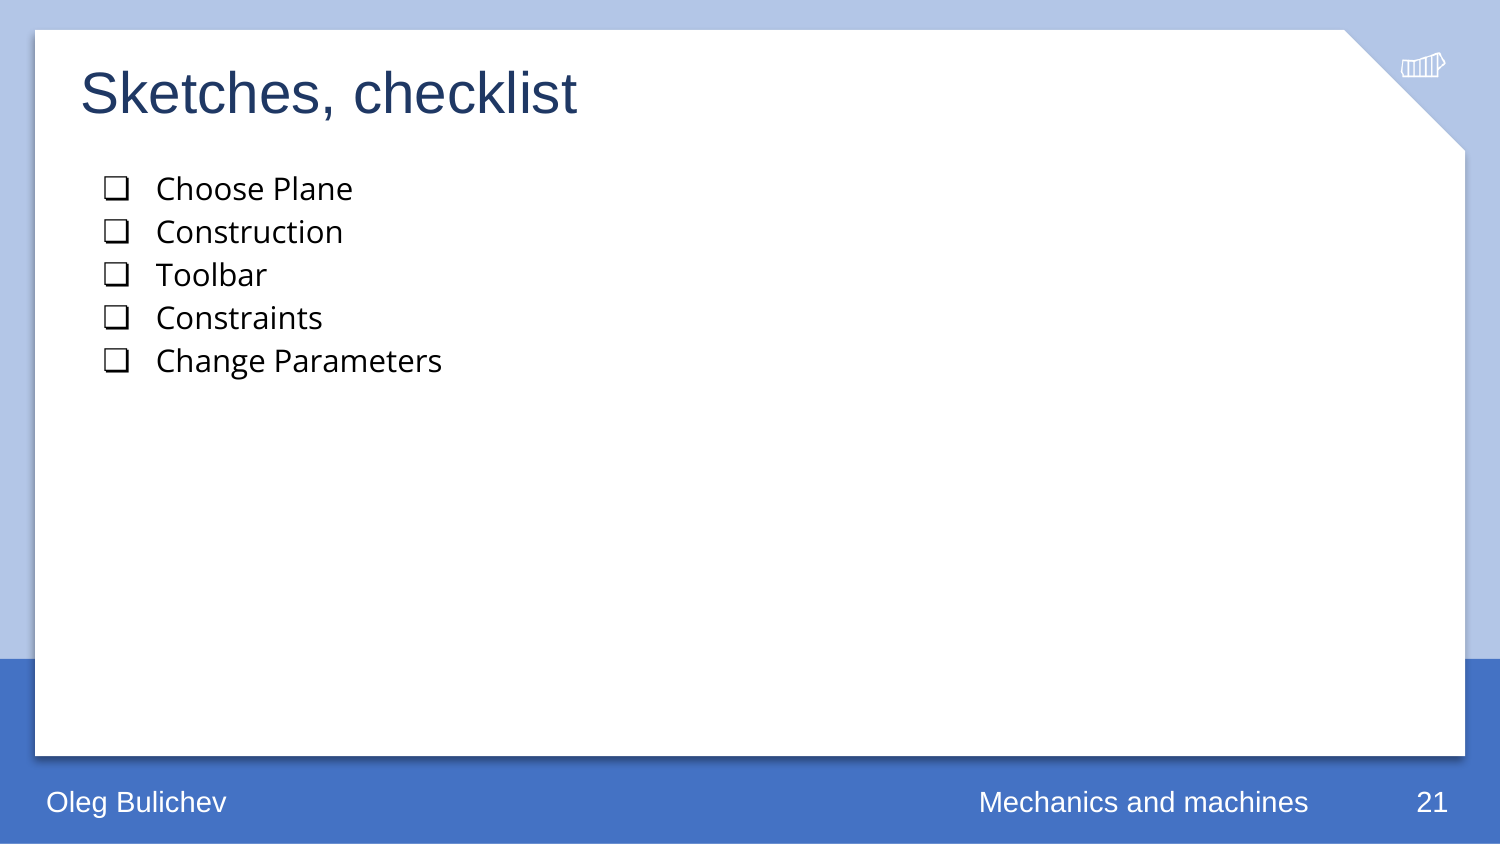

# Sketches, checklist
Choose Plane
Construction
Toolbar
Constraints
Change Parameters